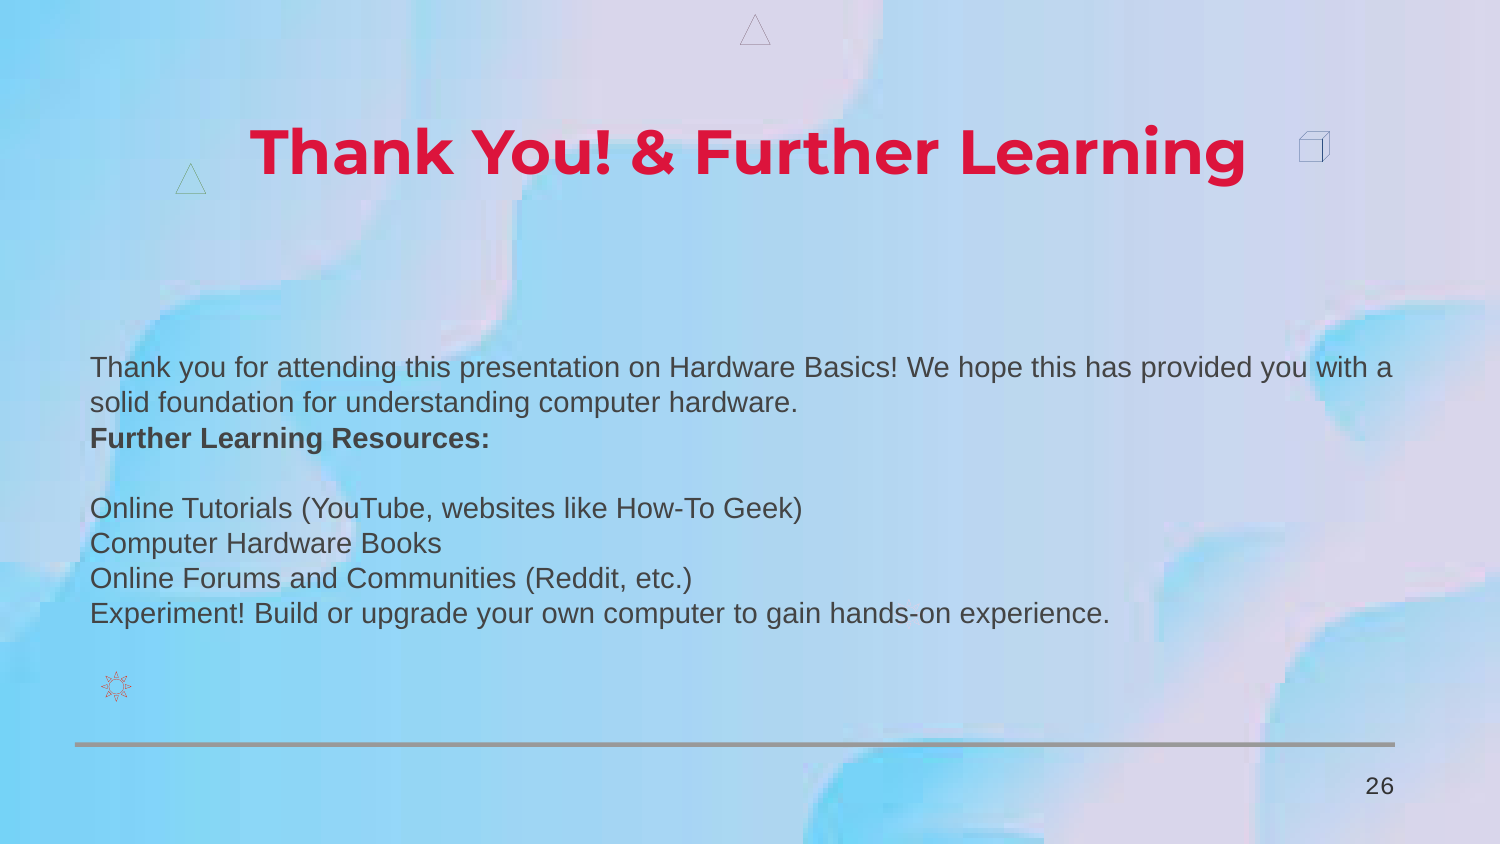

Thank You! & Further Learning

Thank you for attending this presentation on Hardware Basics! We hope this has provided you with a solid foundation for understanding computer hardware.
Further Learning Resources:

Online Tutorials (YouTube, websites like How-To Geek)
Computer Hardware Books
Online Forums and Communities (Reddit, etc.)
Experiment! Build or upgrade your own computer to gain hands-on experience.

26